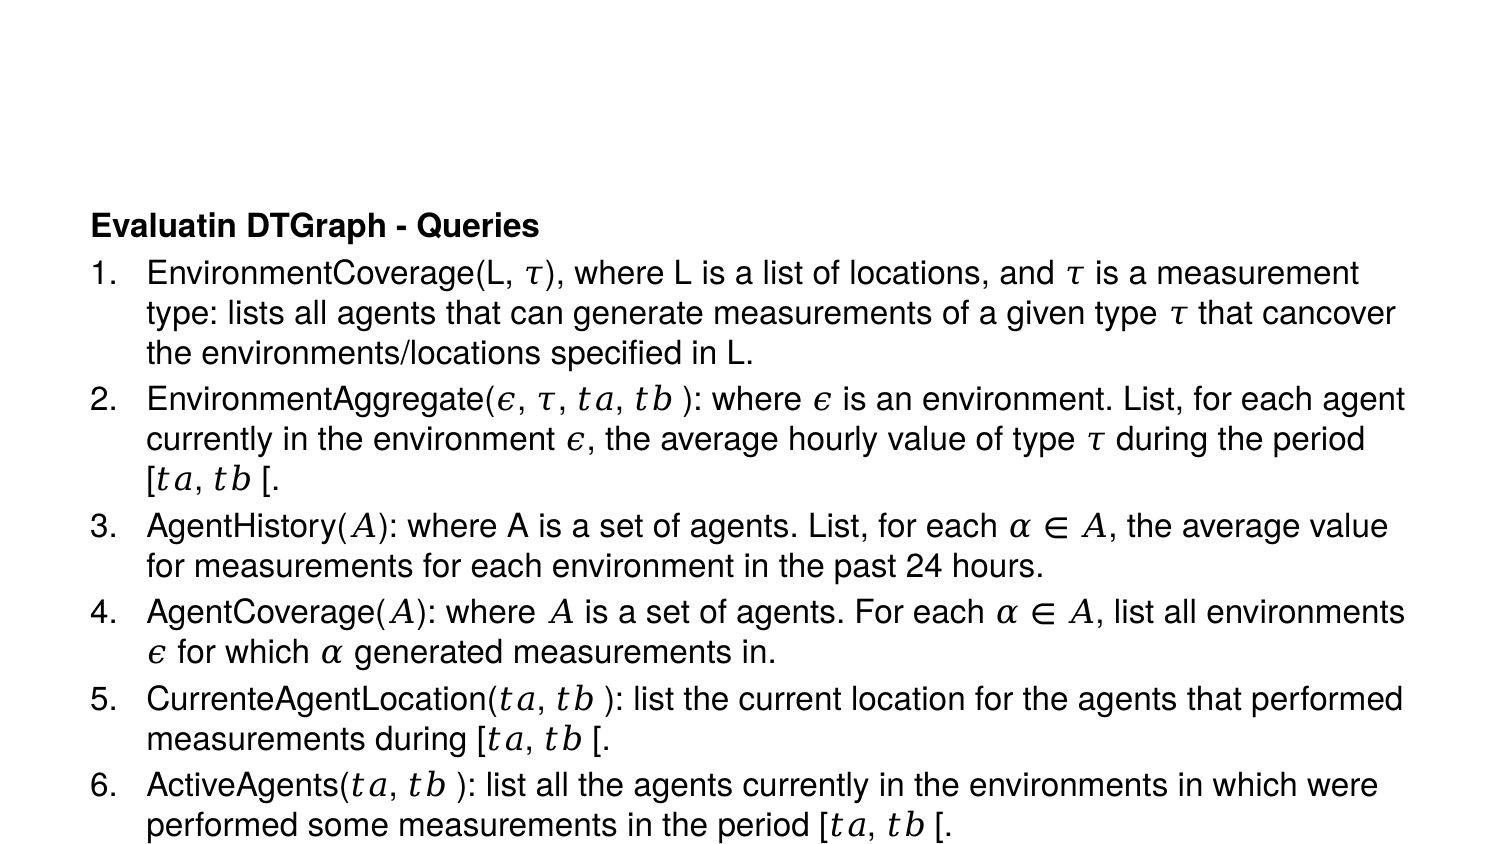

Evaluatin DTGraph - Queries
EnvironmentCoverage(L, 𝜏), where L is a list of locations, and 𝜏 is a measurement type: lists all agents that can generate measurements of a given type 𝜏 that cancover the environments/locations specified in L.
EnvironmentAggregate(𝜖, 𝜏, 𝑡𝑎, 𝑡𝑏 ): where 𝜖 is an environment. List, for each agent currently in the environment 𝜖, the average hourly value of type 𝜏 during the period [𝑡𝑎, 𝑡𝑏 [.
AgentHistory(𝐴): where A is a set of agents. List, for each 𝛼 ∈ 𝐴, the average value for measurements for each environment in the past 24 hours.
AgentCoverage(𝐴): where 𝐴 is a set of agents. For each 𝛼 ∈ 𝐴, list all environments 𝜖 for which 𝛼 generated measurements in.
CurrenteAgentLocation(𝑡𝑎, 𝑡𝑏 ): list the current location for the agents that performed measurements during [𝑡𝑎, 𝑡𝑏 [.
ActiveAgents(𝑡𝑎, 𝑡𝑏 ): list all the agents currently in the environments in which were performed some measurements in the period [𝑡𝑎, 𝑡𝑏 [.